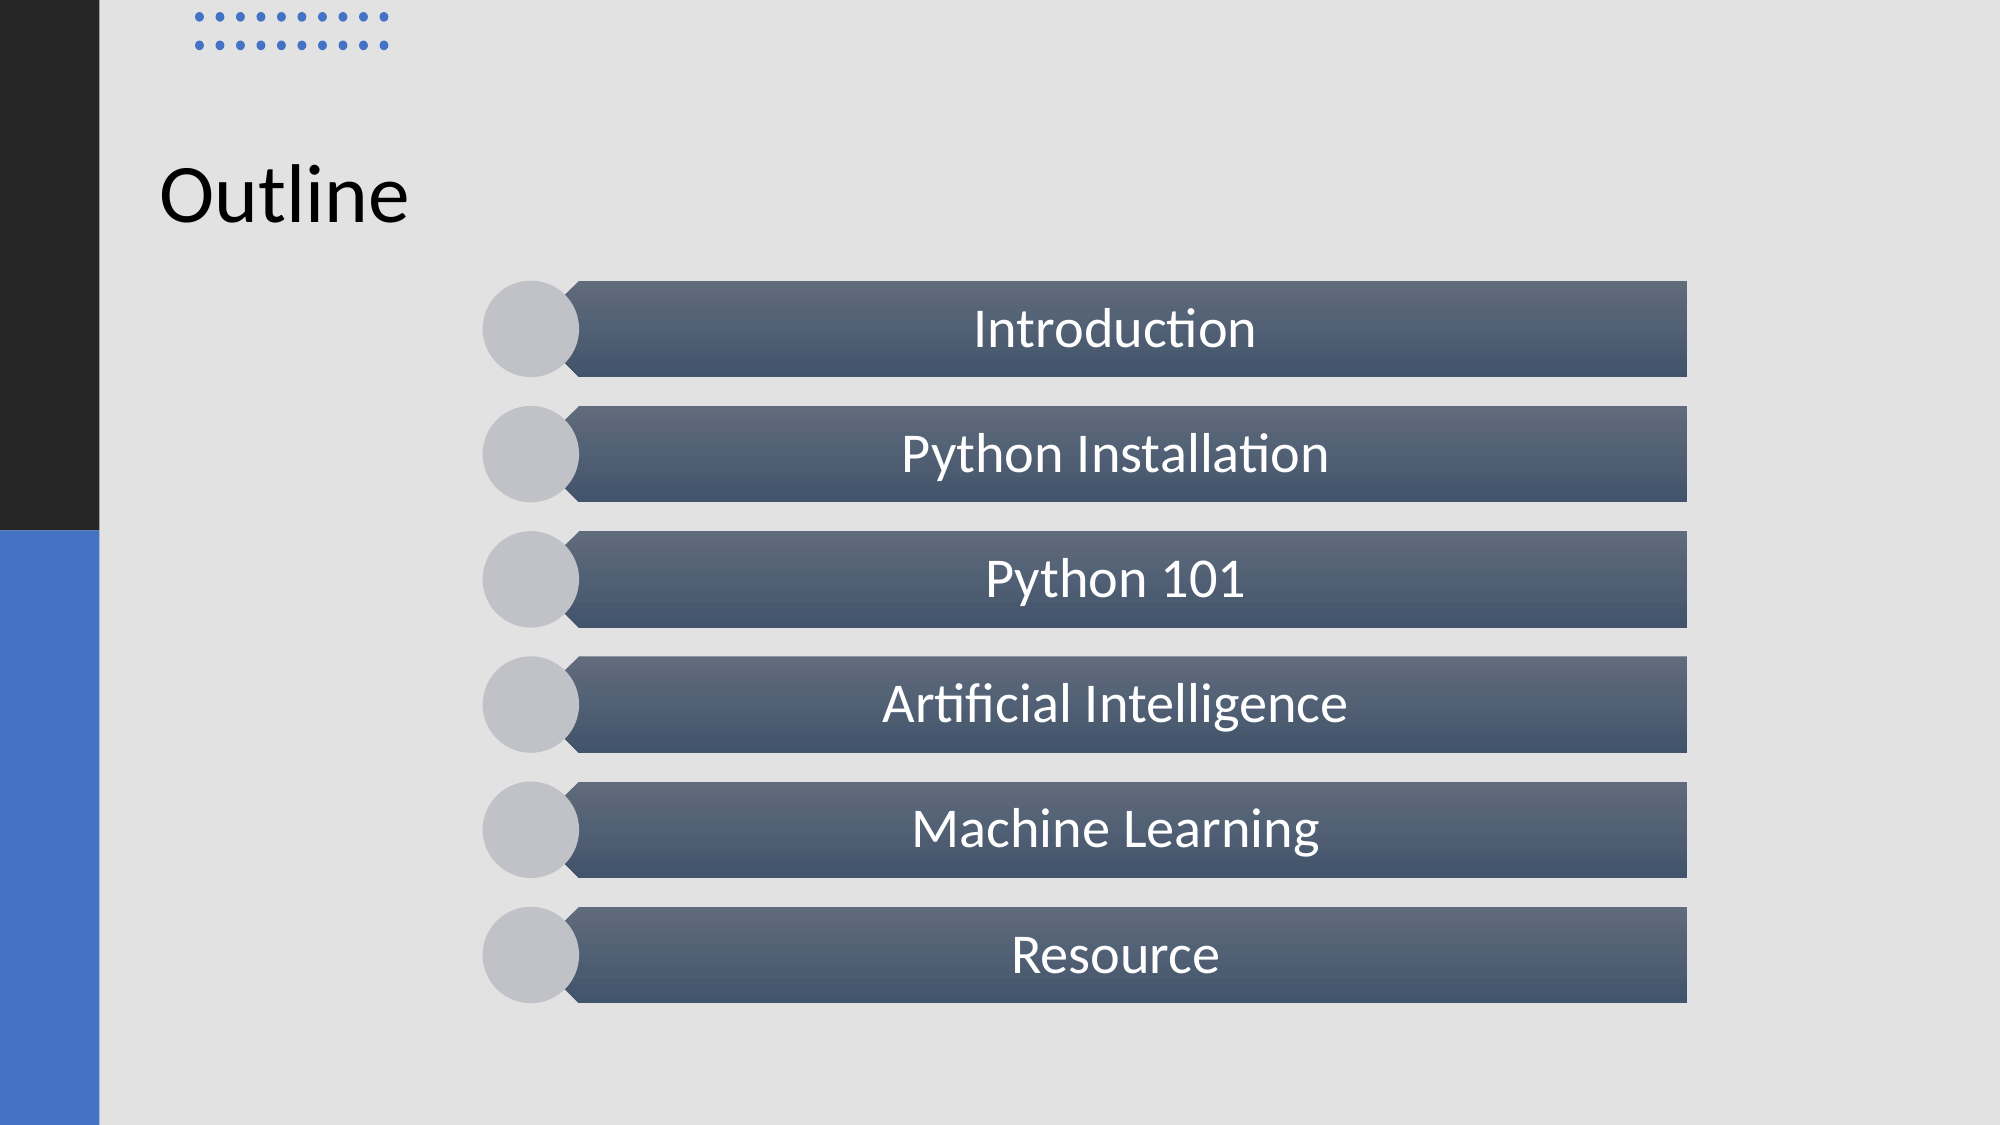

# Outline
Introduction
Python Installation
Python 101
Artificial Intelligence
Machine Learning
Resource